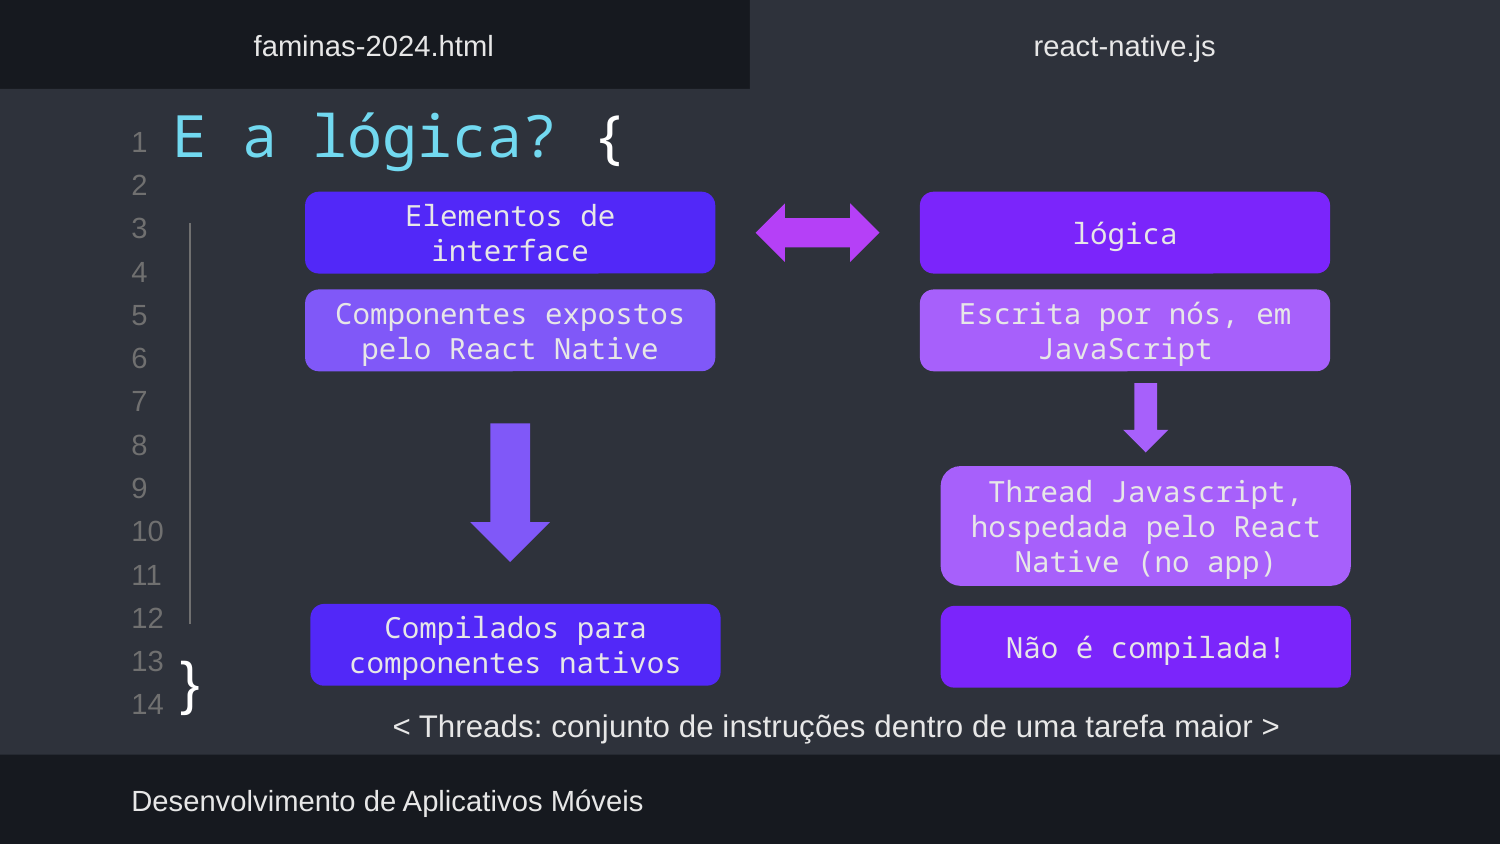

faminas-2024.html
react-native.js
E a lógica? {
Elementos de interface
lógica

}
Componentes expostos pelo React Native
Escrita por nós, em JavaScript

Thread Javascript, hospedada pelo React Native (no app)
Compilados para componentes nativos
Não é compilada!
< Threads: conjunto de instruções dentro de uma tarefa maior >
Desenvolvimento de Aplicativos Móveis